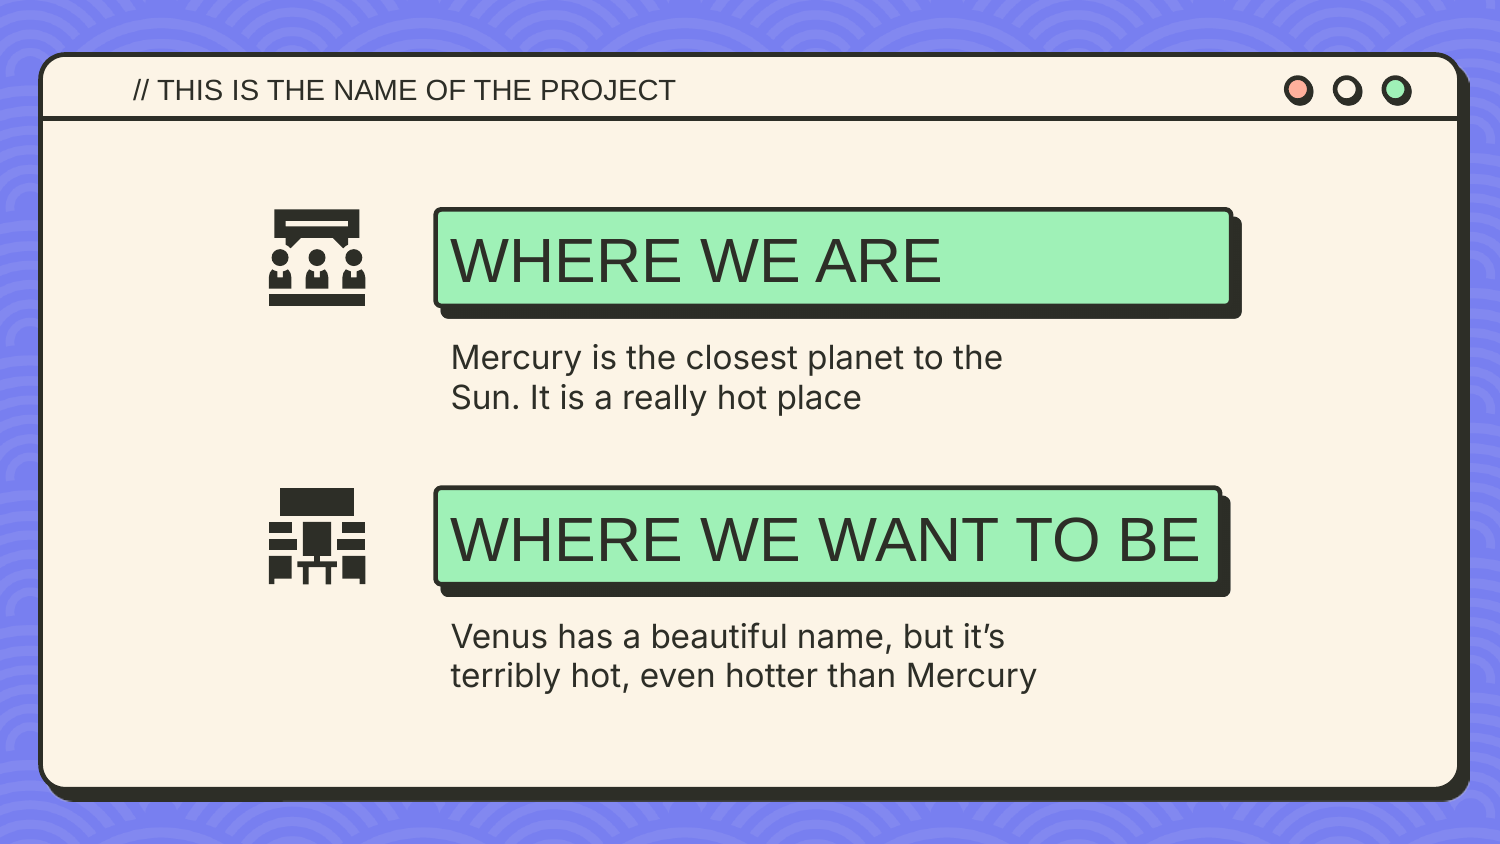

// THIS IS THE NAME OF THE PROJECT

WHERE WE ARE
Mercury is the closest planet to the Sun. It is a really hot place

WHERE WE WANT TO BE
Venus has a beautiful name, but it’s terribly hot, even hotter than Mercury